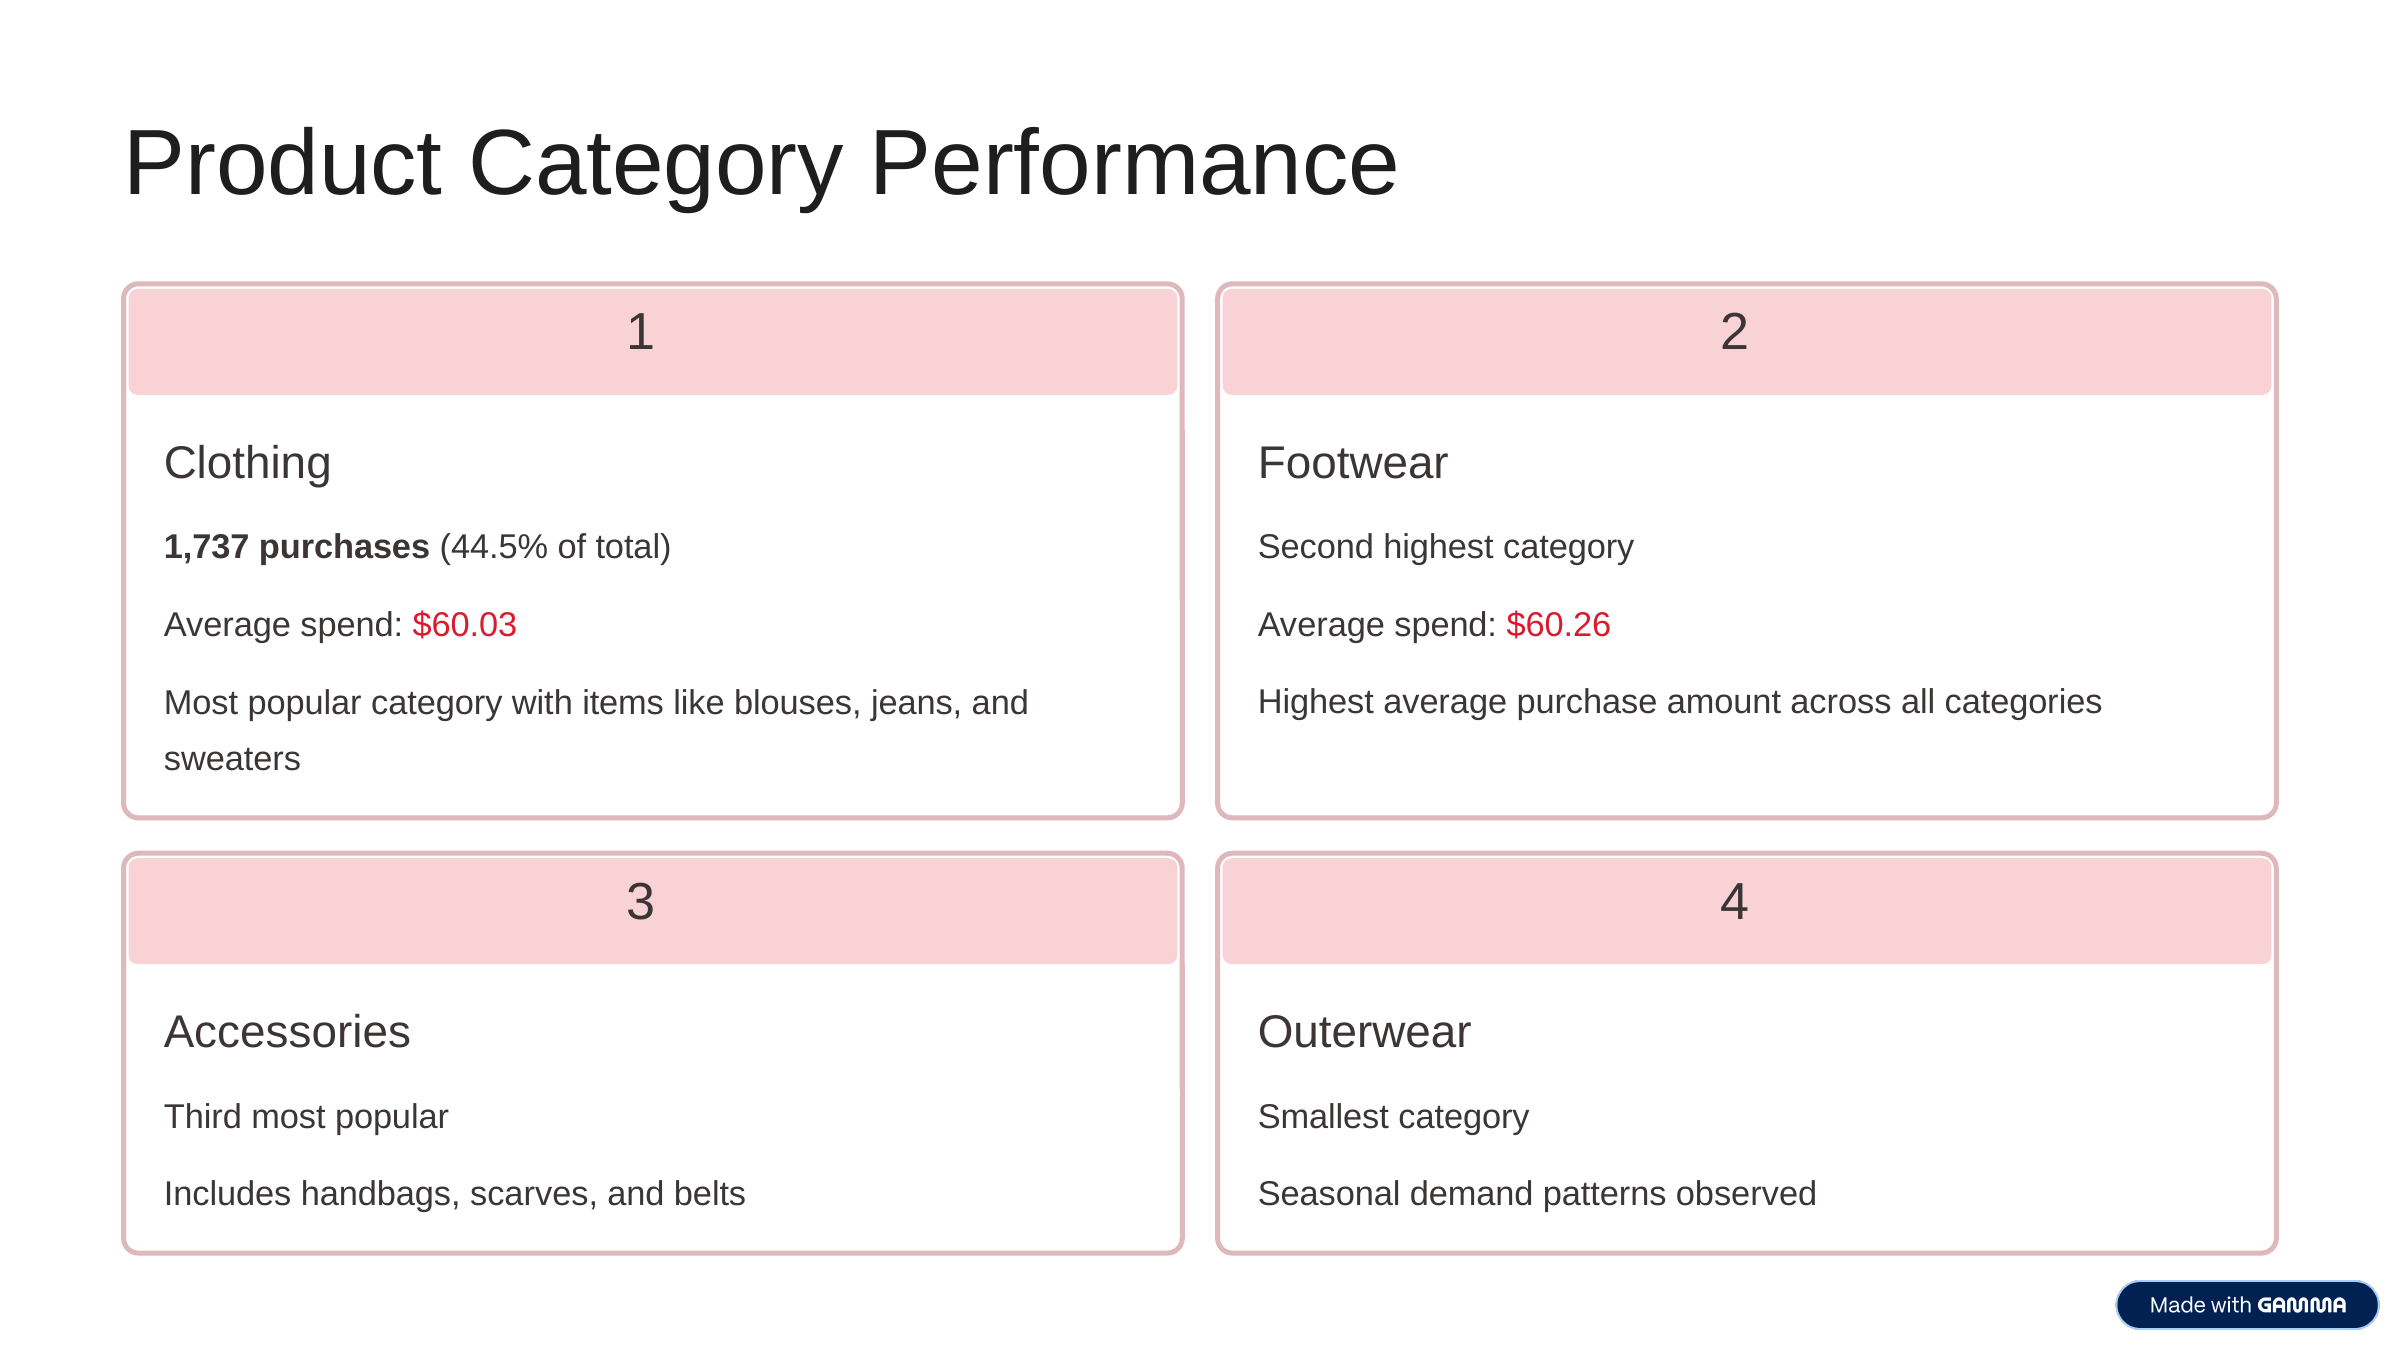

Product Category Performance

1
2
Clothing
Footwear
1,737 purchases (44.5% of total)
Second highest category
Average spend: $60.03
Average spend: $60.26
Most popular category with items like blouses, jeans, and sweaters
Highest average purchase amount across all categories

3
4
Accessories
Outerwear
Third most popular
Smallest category
Includes handbags, scarves, and belts
Seasonal demand patterns observed